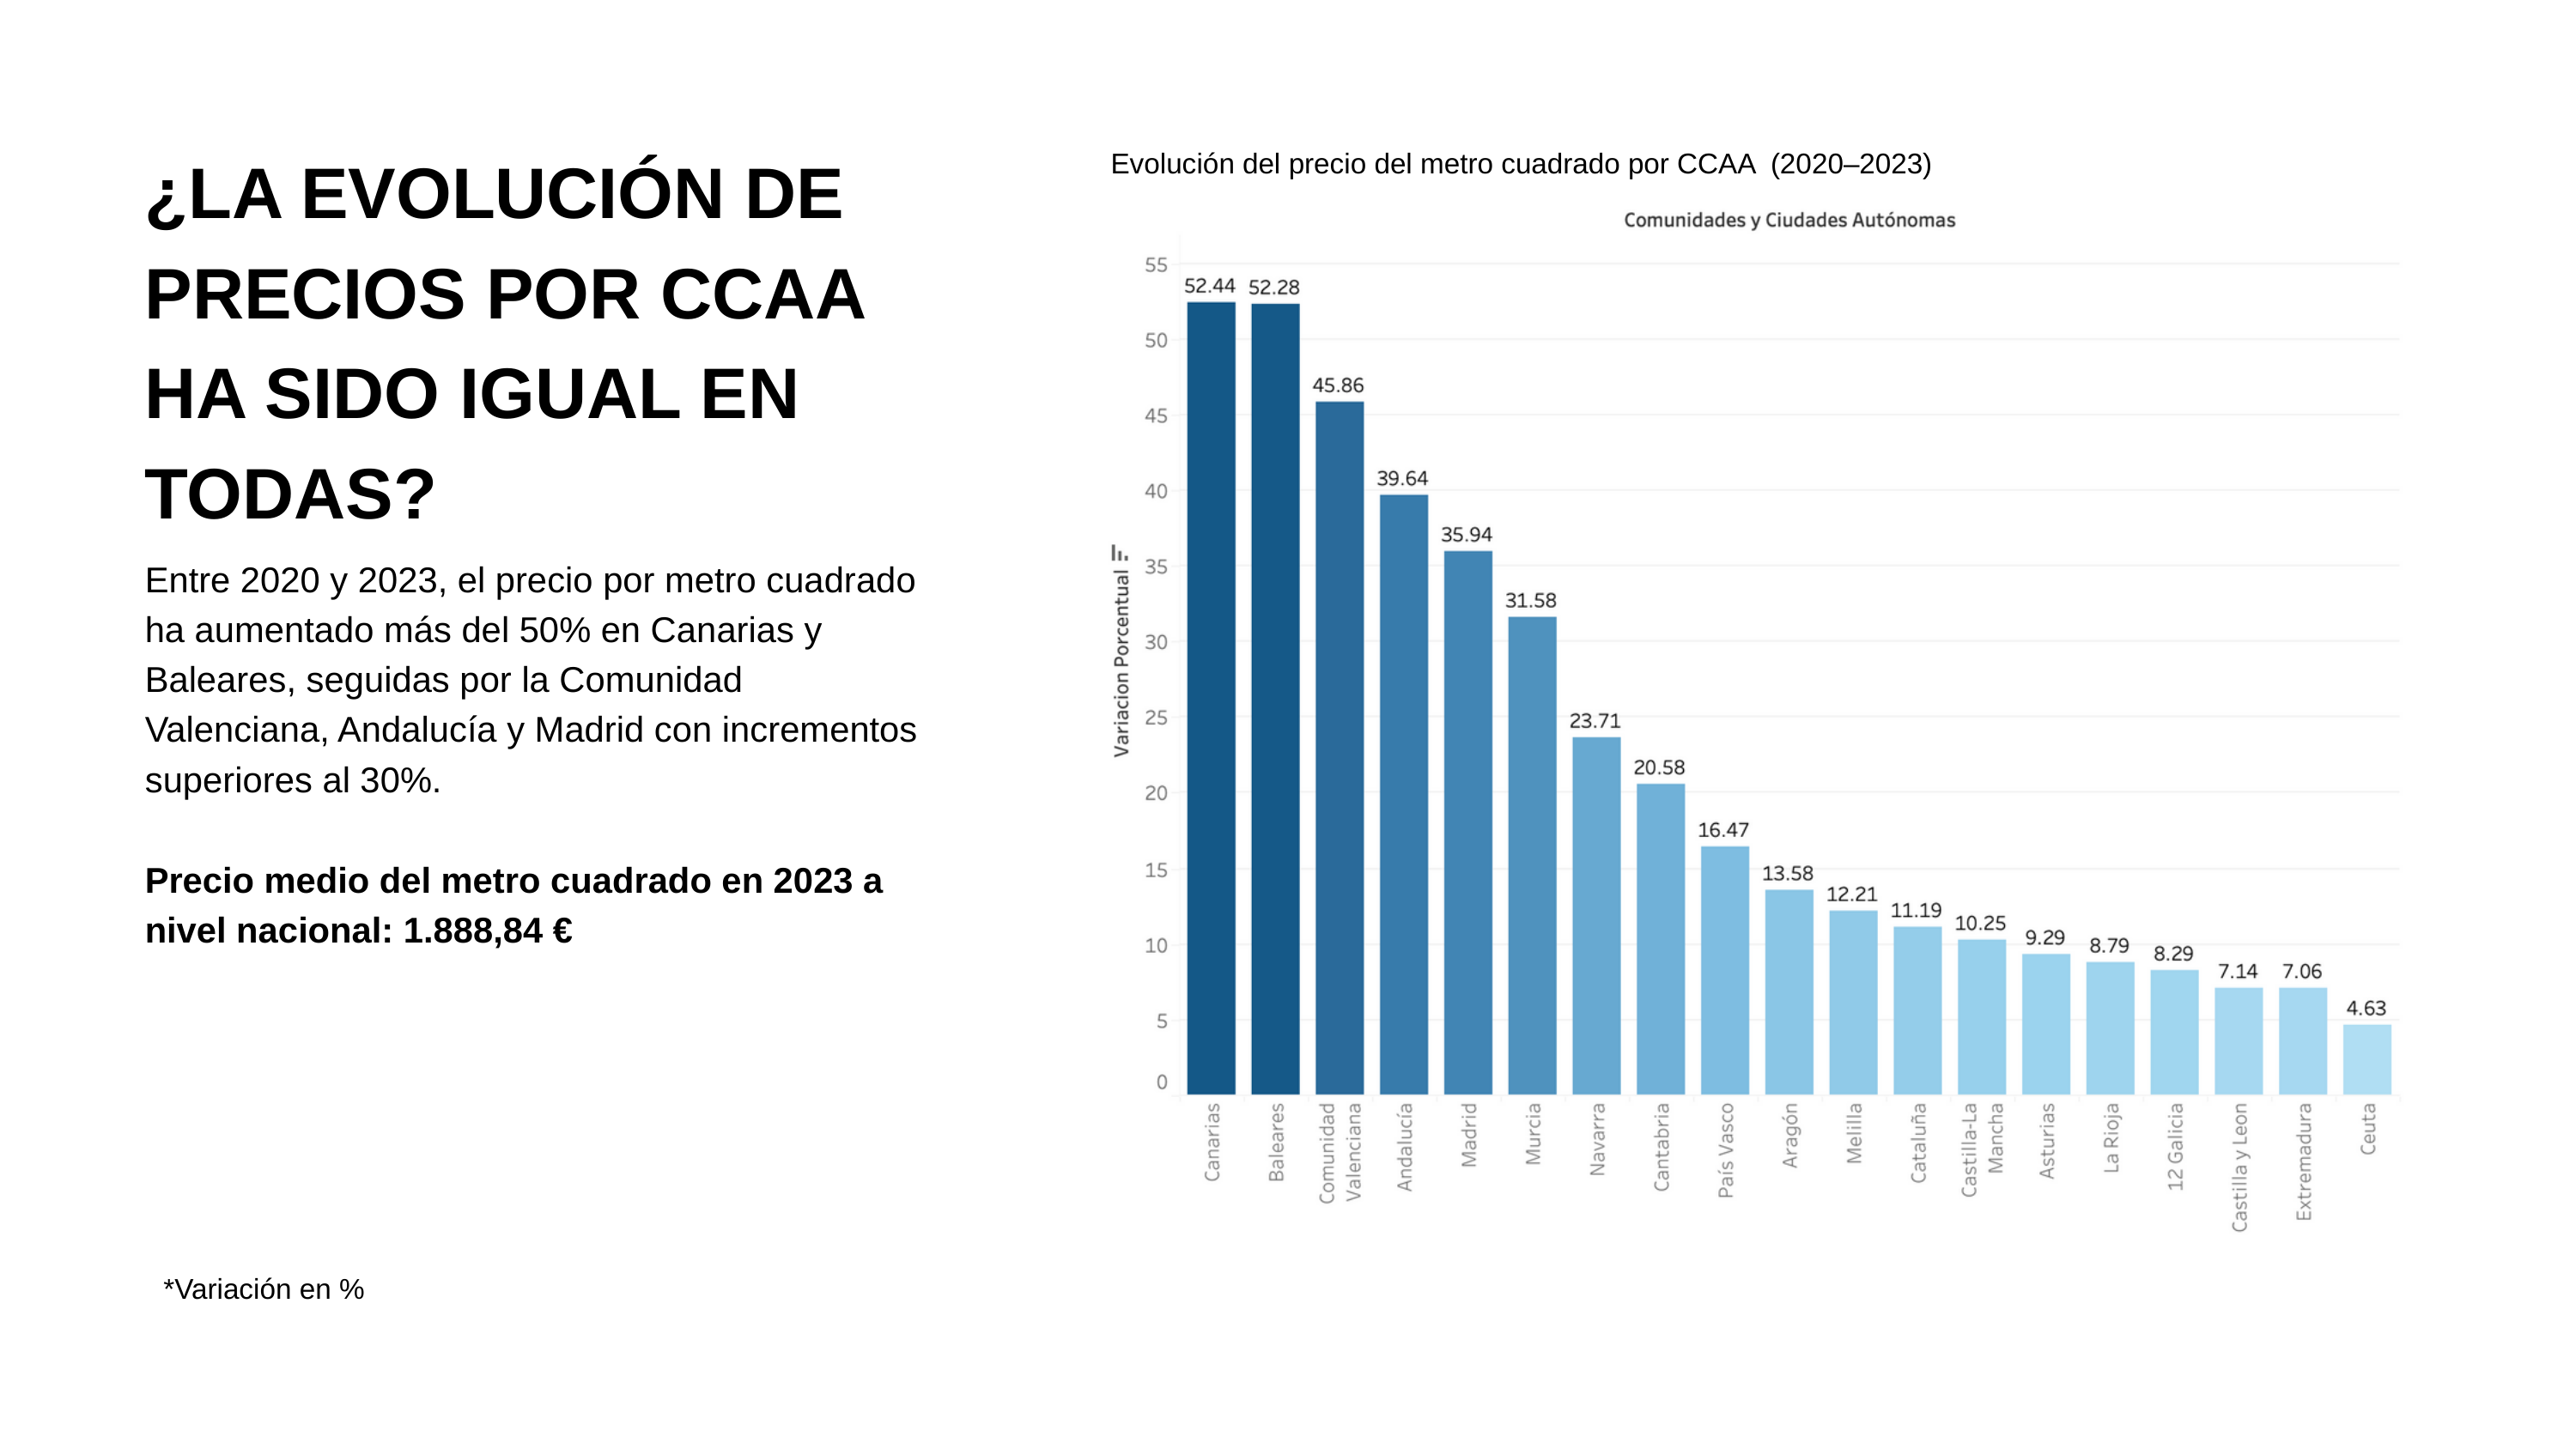

¿LA EVOLUCIÓN DE PRECIOS POR CCAA HA SIDO IGUAL EN TODAS?
Evolución del precio del metro cuadrado por CCAA  (2020–2023)

Entre 2020 y 2023, el precio por metro cuadrado ha aumentado más del 50% en Canarias y Baleares, seguidas por la Comunidad Valenciana, Andalucía y Madrid con incrementos superiores al 30%.

Precio medio del metro cuadrado en 2023 a nivel nacional: 1.888,84 €

*Variación en %